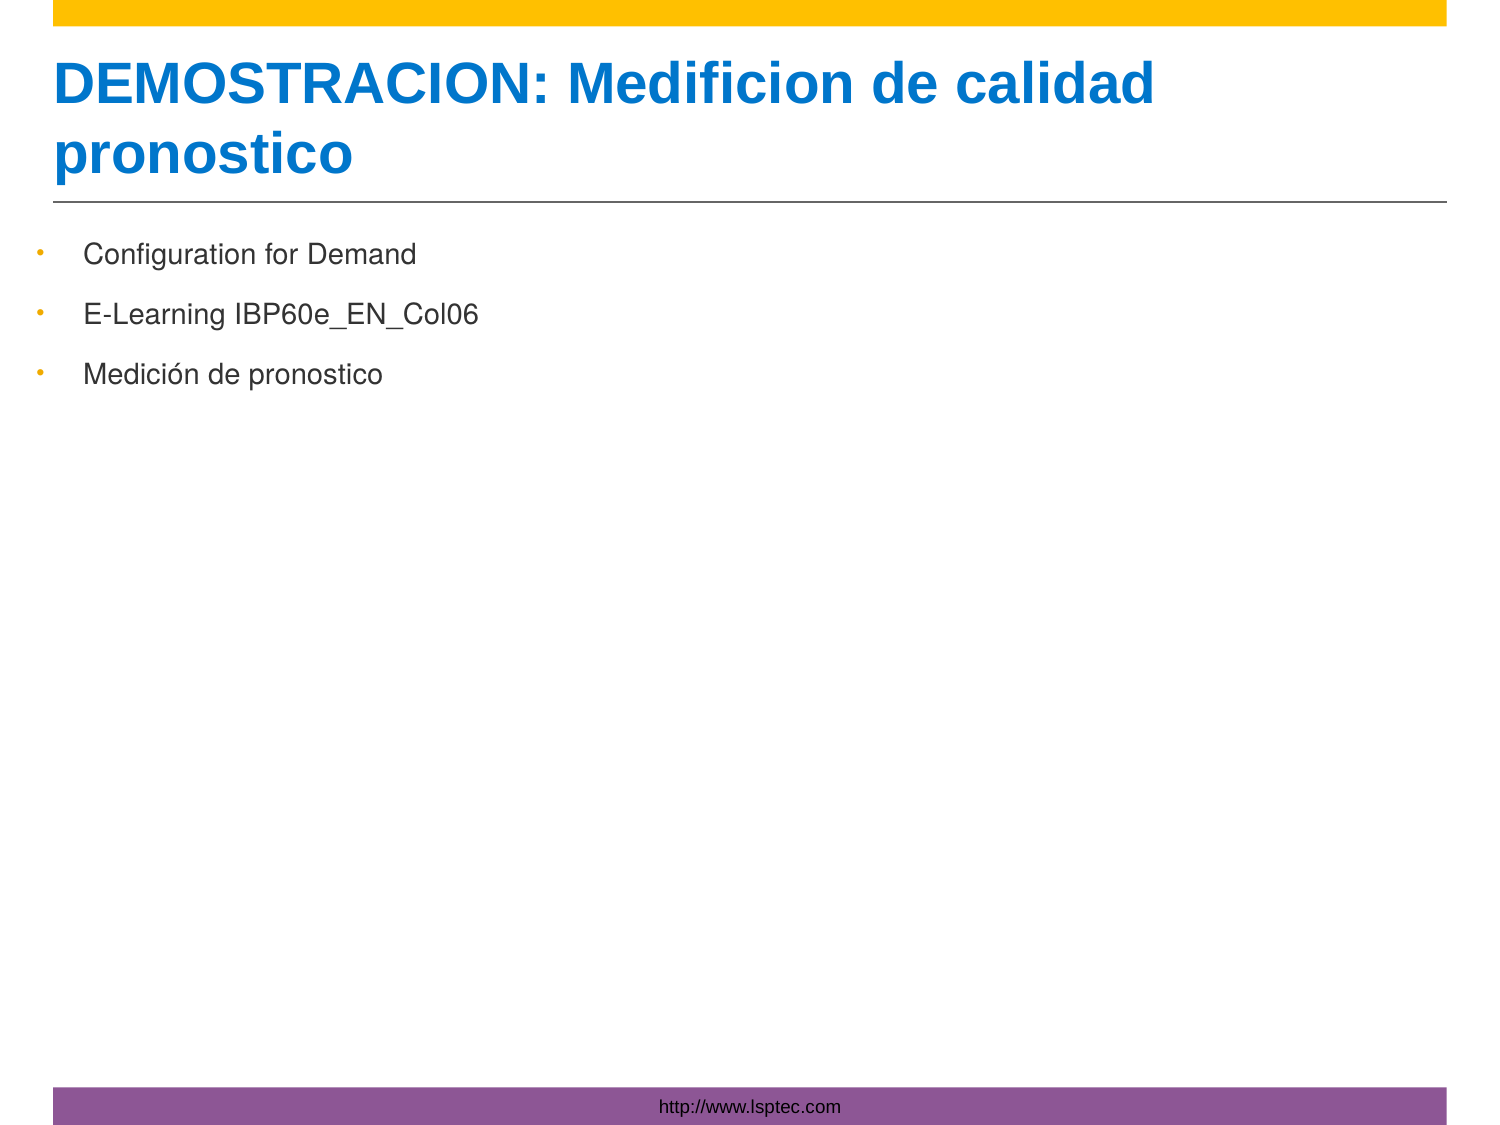

# DEMOSTRACION: Medificion de calidad pronostico
Configuration for Demand
E-Learning IBP60e_EN_Col06
Medición de pronostico